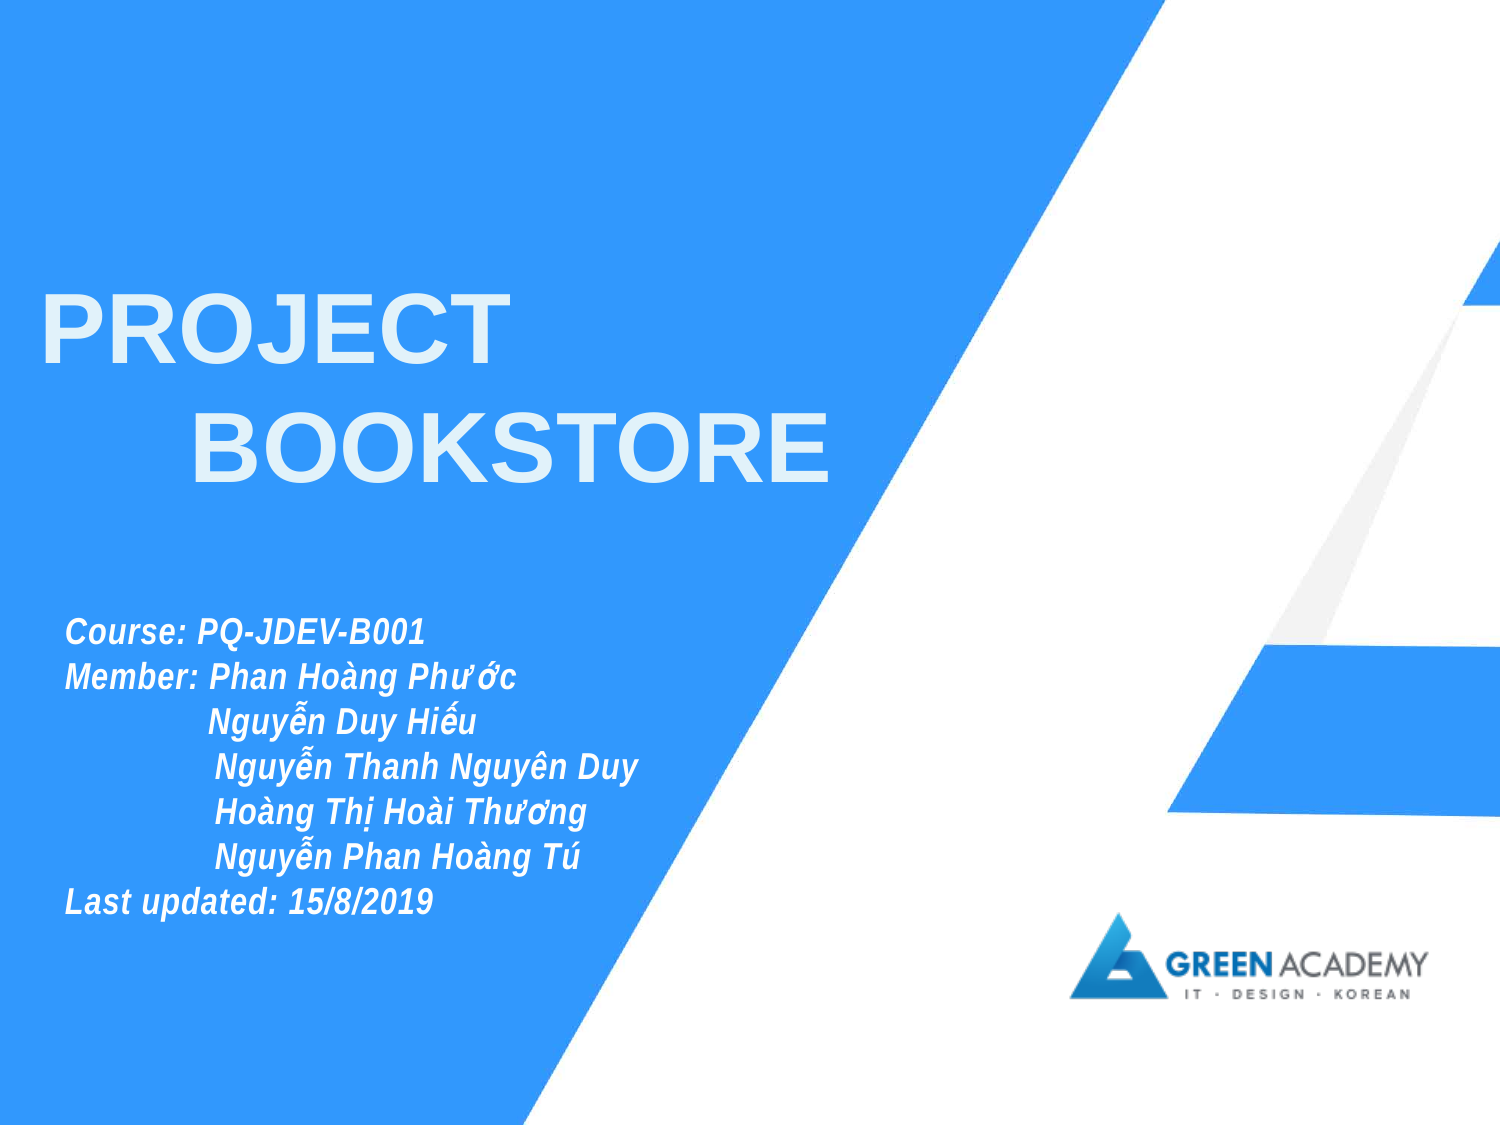

# PROJECT BOOKSTORE
Course: PQ-JDEV-B001
Member: Phan Hoàng Phước
               Nguyễn Duy Hiếu
	Nguyễn Thanh Nguyên Duy
	Hoàng Thị Hoài Thương
	Nguyễn Phan Hoàng Tú
Last updated: 15/8/2019